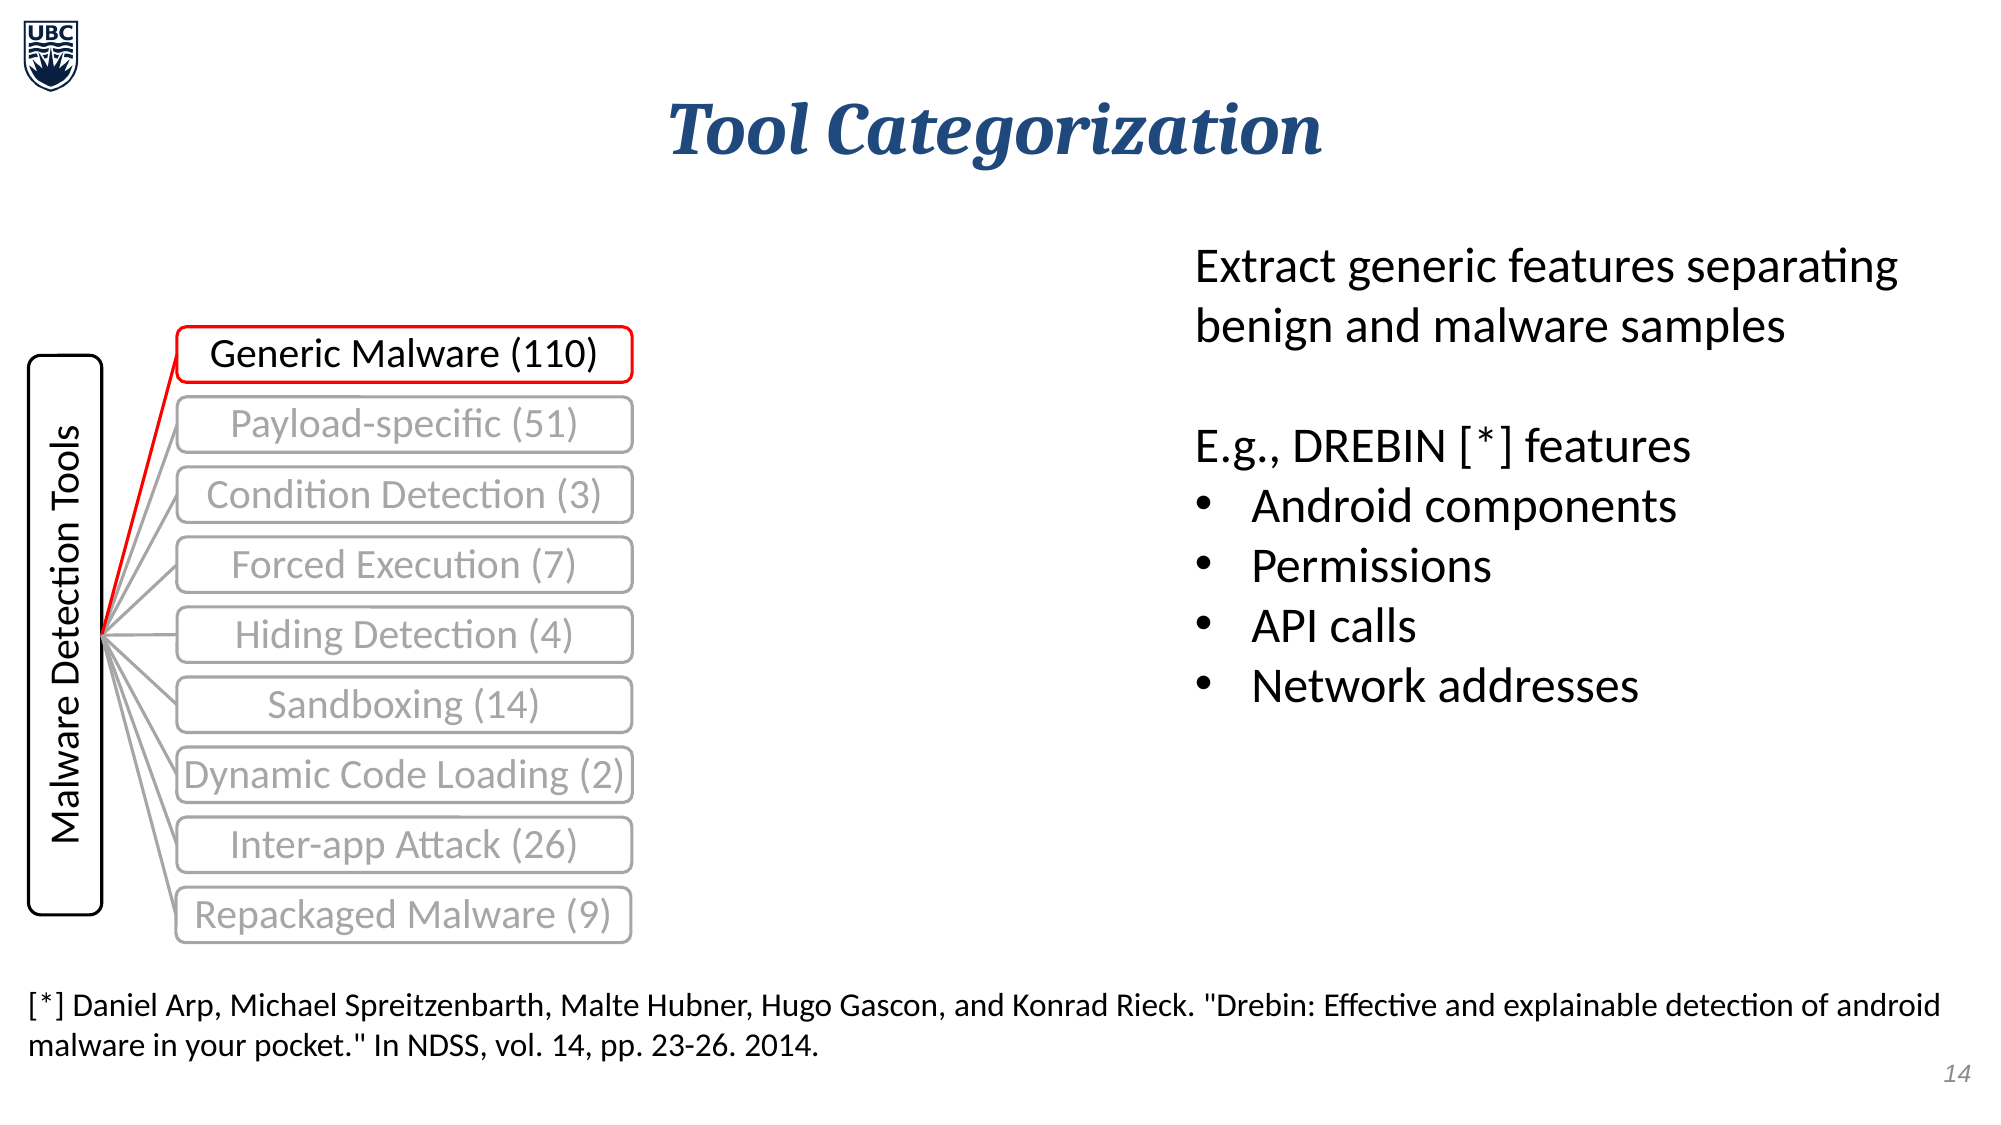

# Tool Categorization
Extract generic features separating benign and malware samples

E.g., DREBIN [*] features
Android components
Permissions
API calls
Network addresses
Generic Malware (110)
Payload-specific (51)
Condition Detection (3)
Forced Execution (7)
Malware Detection Tools
Hiding Detection (4)
Sandboxing (14)
Dynamic Code Loading (2)
Inter-app Attack (26)
Repackaged Malware (9)
[*] Daniel Arp, Michael Spreitzenbarth, Malte Hubner, Hugo Gascon, and Konrad Rieck. "Drebin: Effective and explainable detection of android malware in your pocket." In NDSS, vol. 14, pp. 23-26. 2014.
14